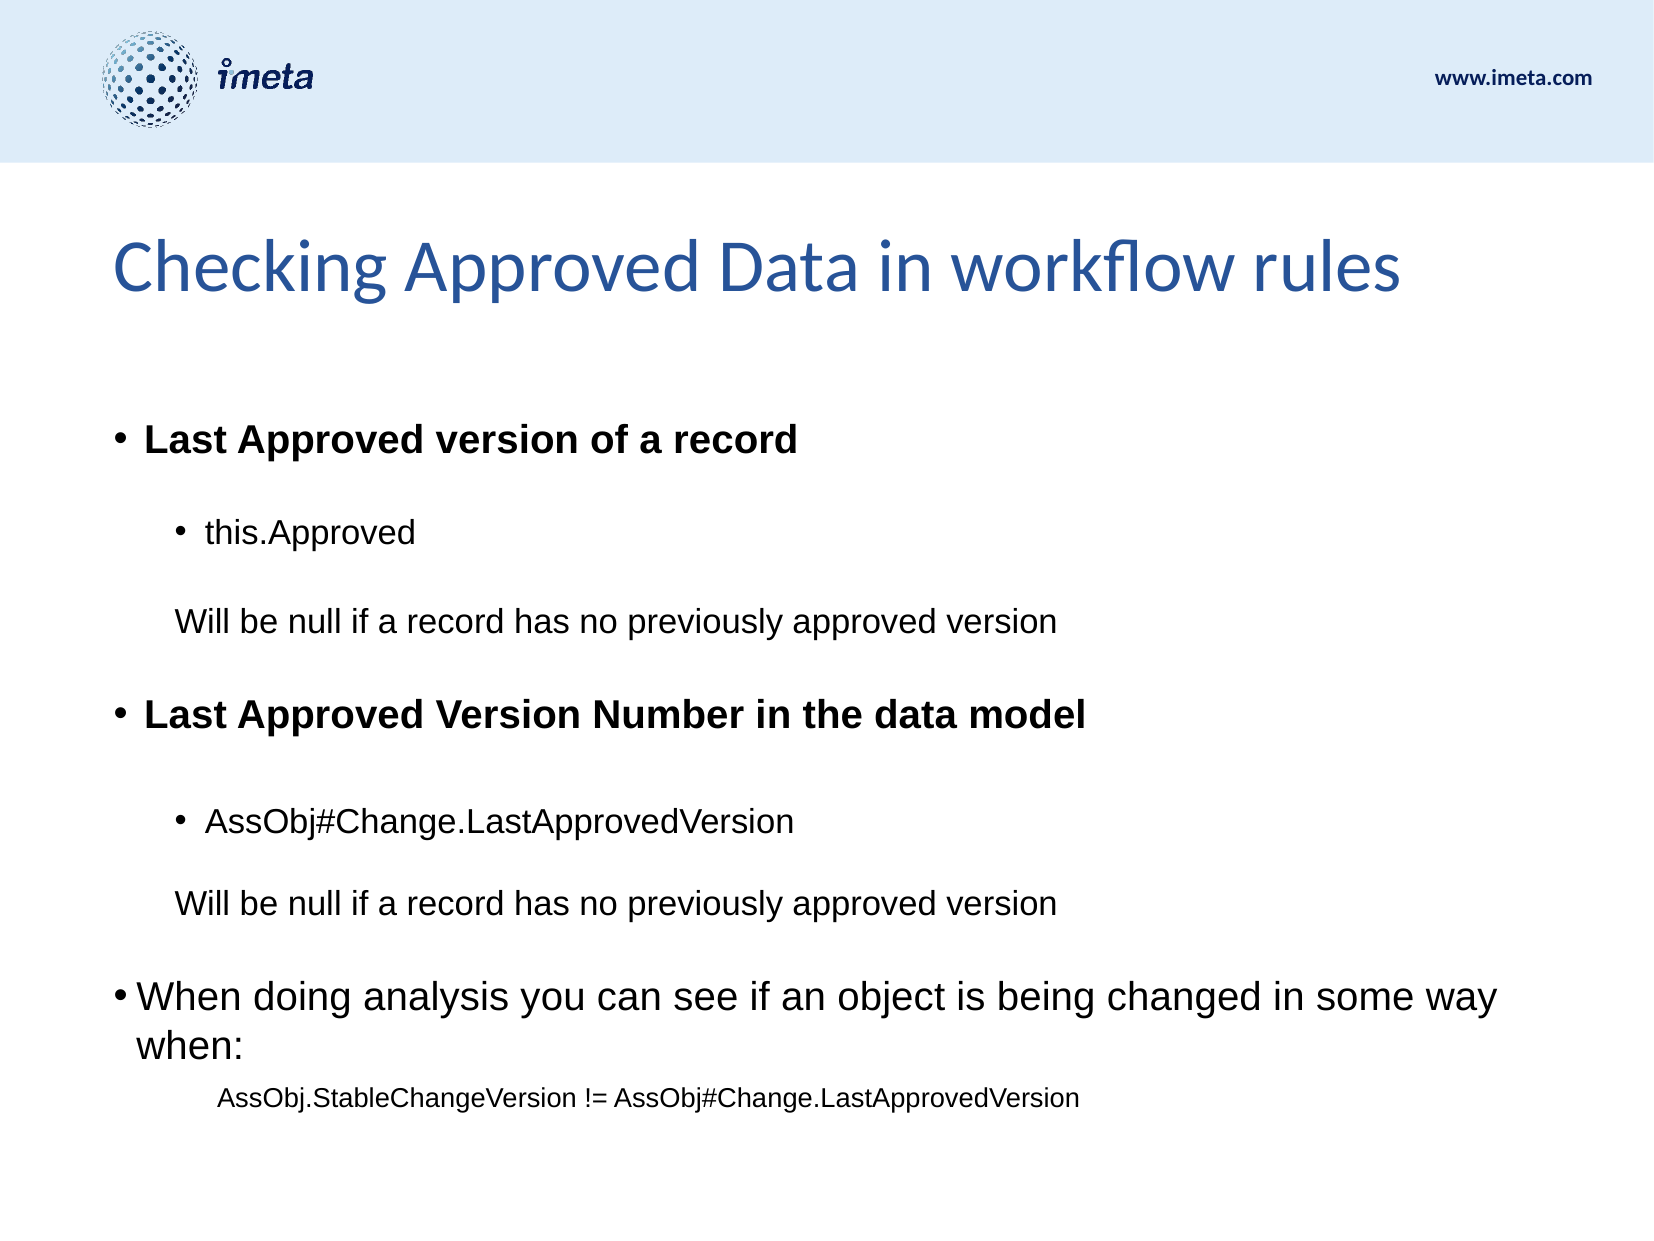

# Checking Approved Data in workflow rules

Last Approved version of a record

this.Approved

Will be null if a record has no previously approved version

Last Approved Version Number in the data model

AssObj#Change.LastApprovedVersion

Will be null if a record has no previously approved version

When doing analysis you can see if an object is being changed in some way when:
	AssObj.StableChangeVersion != AssObj#Change.LastApprovedVersion